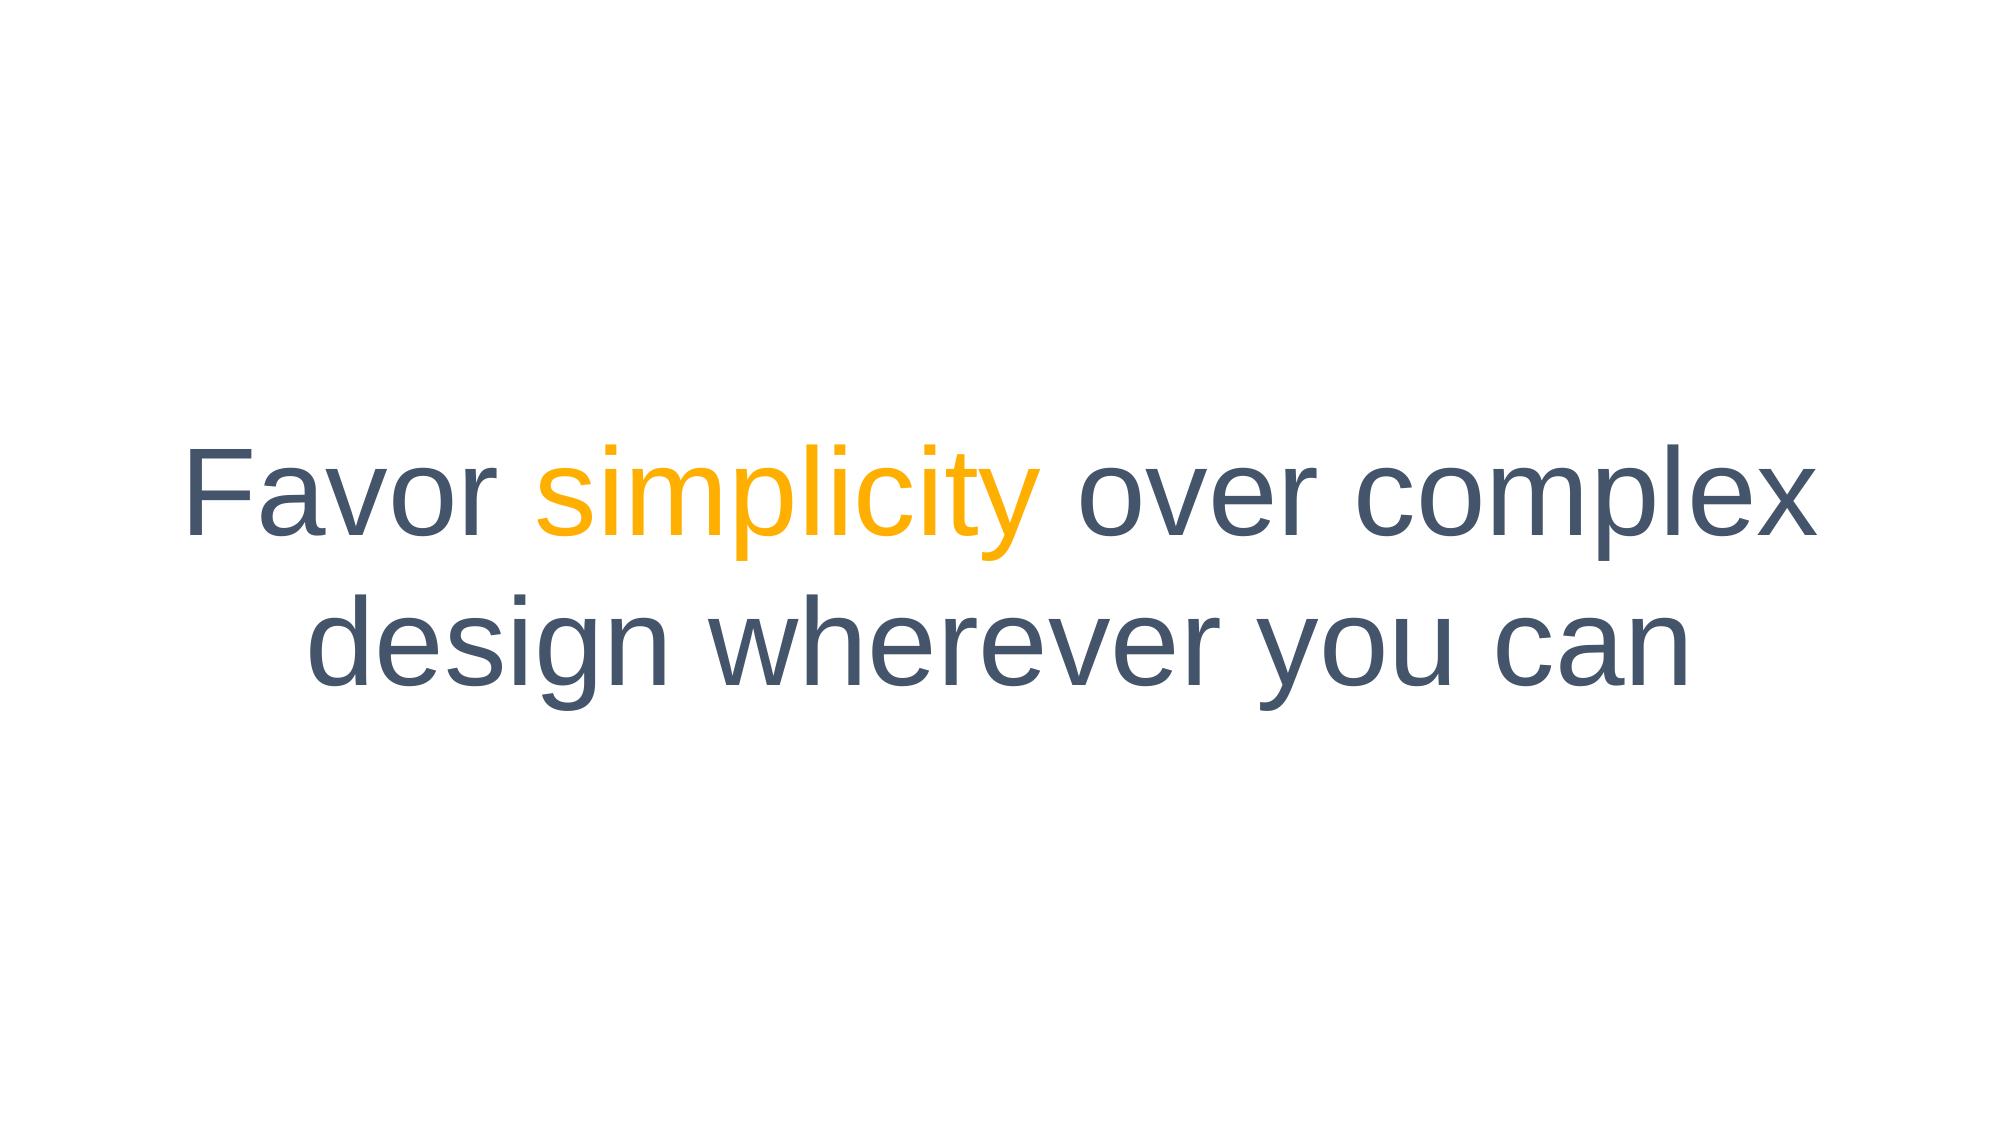

Favor simplicity over complex design wherever you can